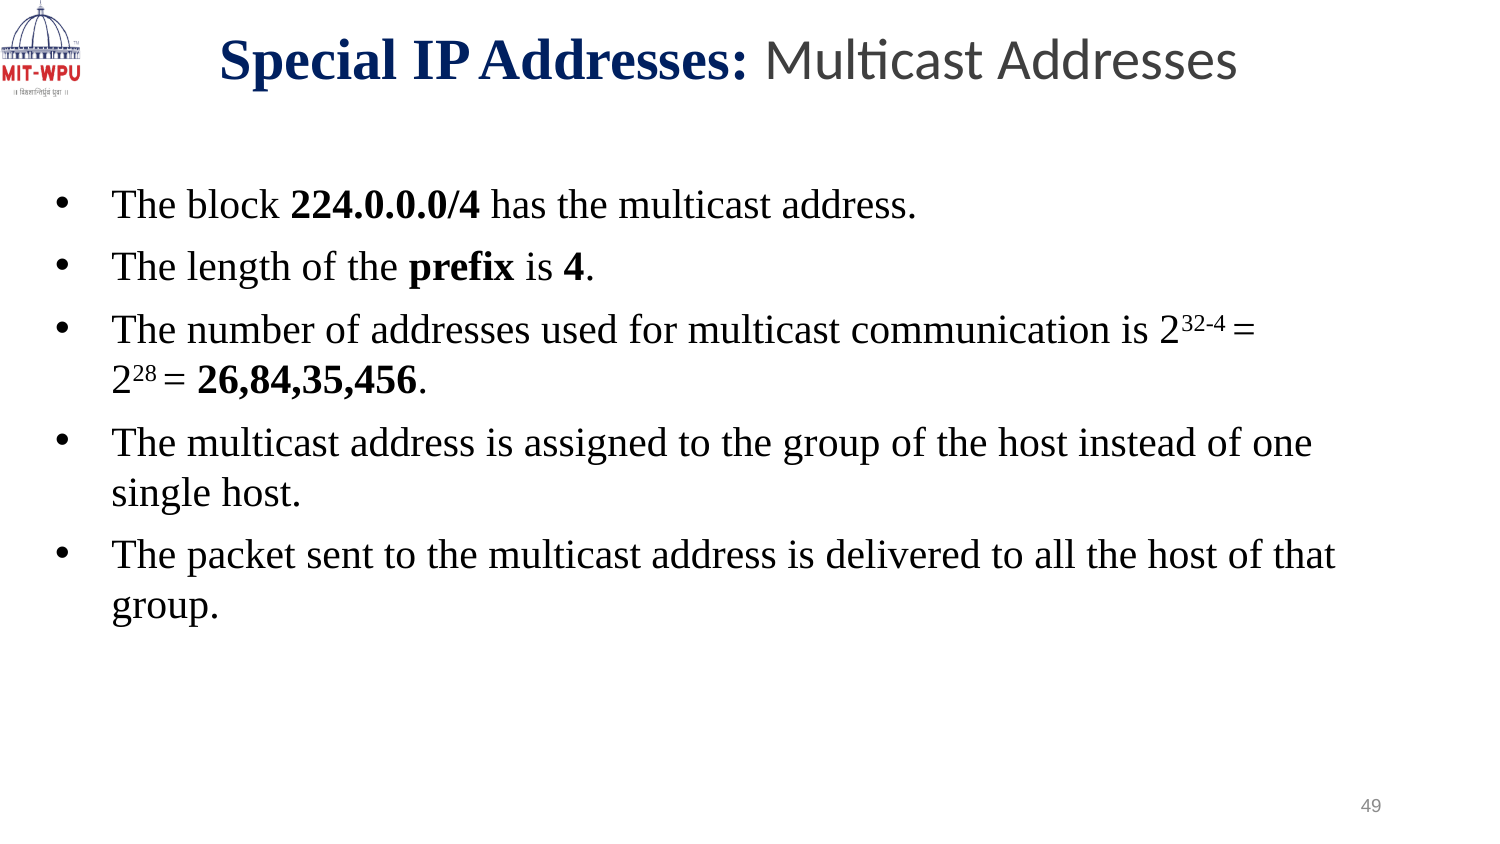

Special IP Addresses: Multicast Addresses
The block 224.0.0.0/4 has the multicast address.
The length of the prefix is 4.
The number of addresses used for multicast communication is 232-4 = 228 = 26,84,35,456.
The multicast address is assigned to the group of the host instead of one single host.
The packet sent to the multicast address is delivered to all the host of that group.

49